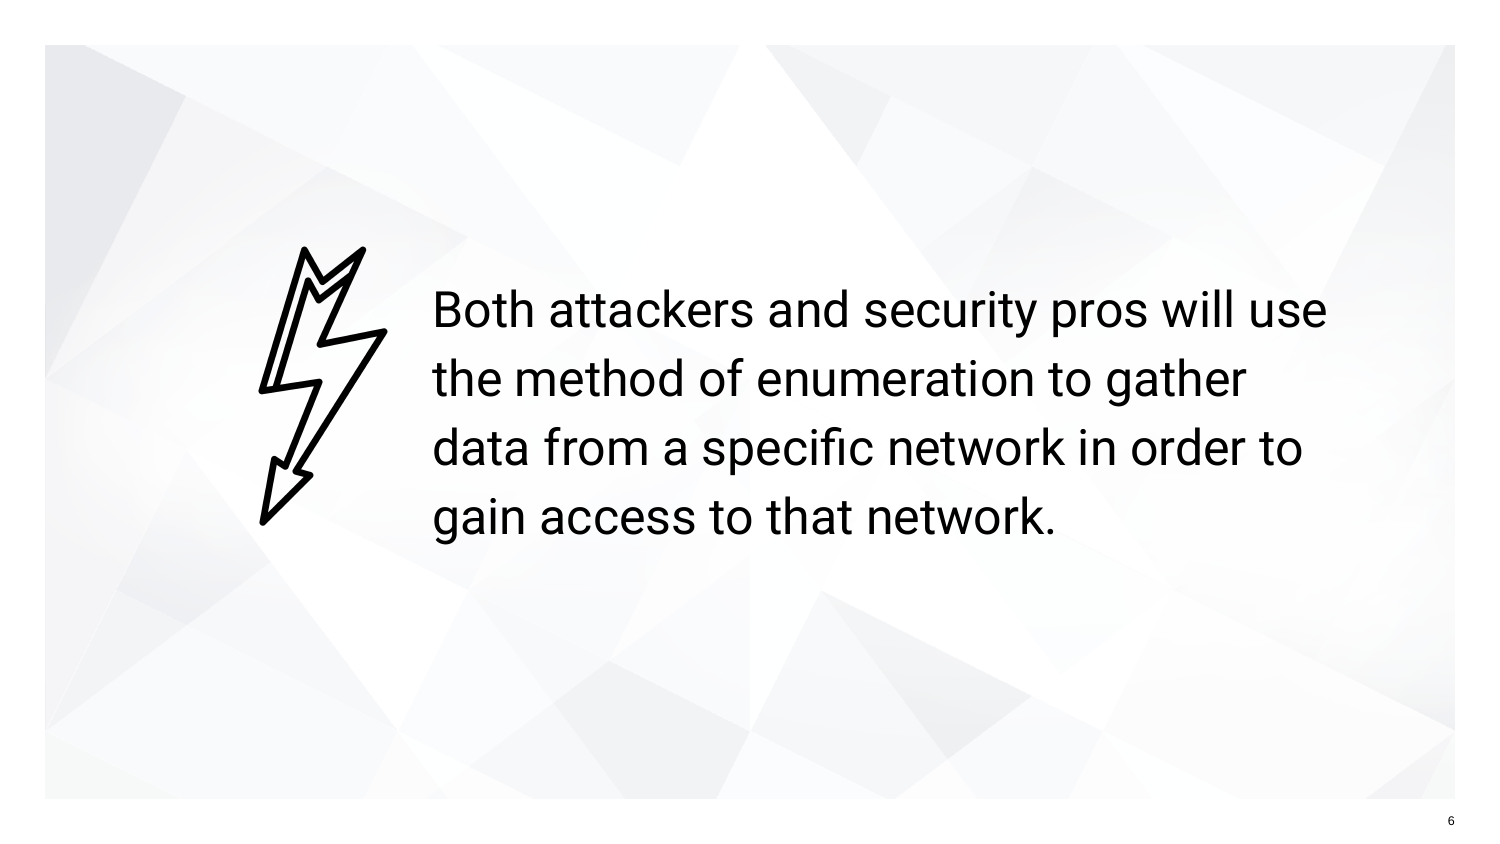

# Both attackers and security pros will use the method of enumeration to gather data from a specific network in order to gain access to that network.
6